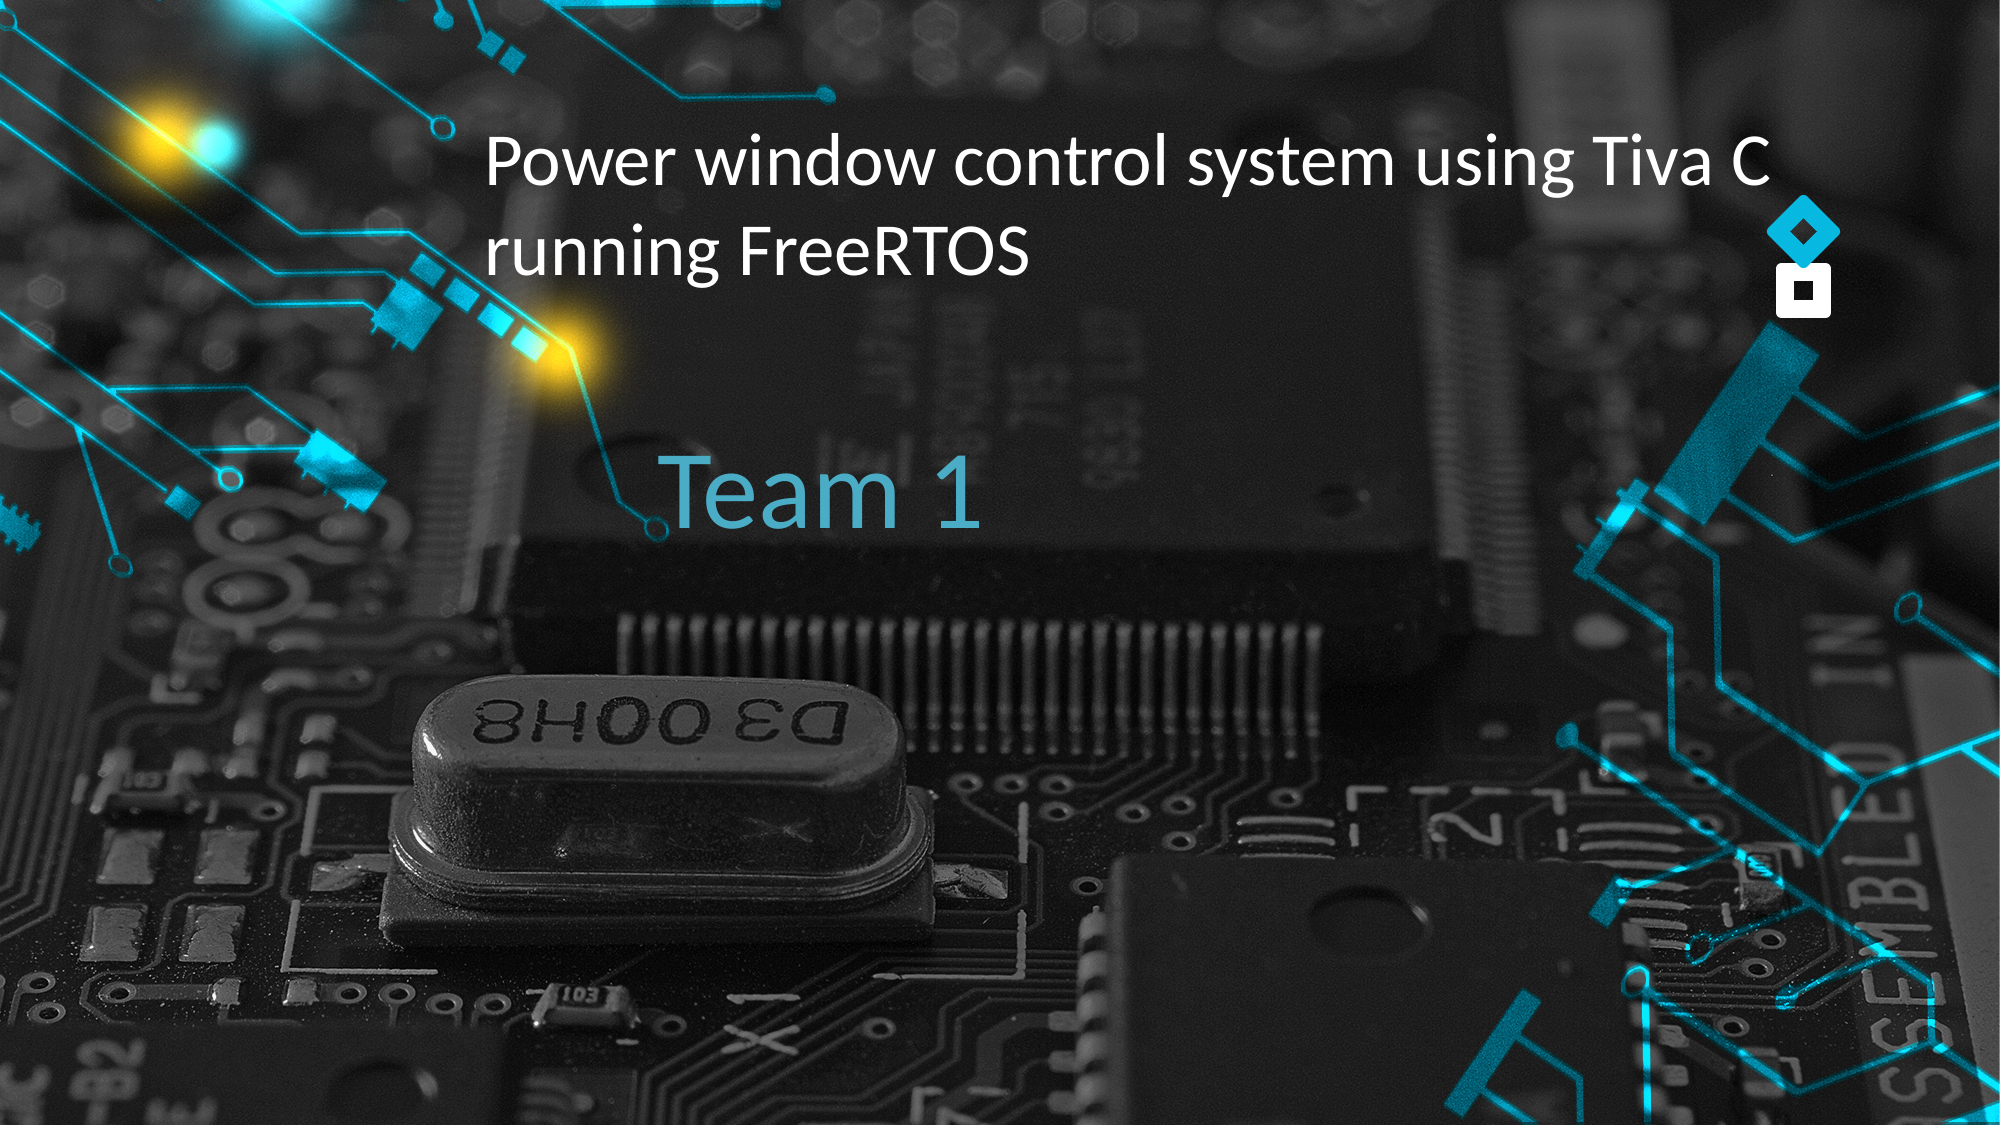

# Power window control system using Tiva C running FreeRTOS
Team 1